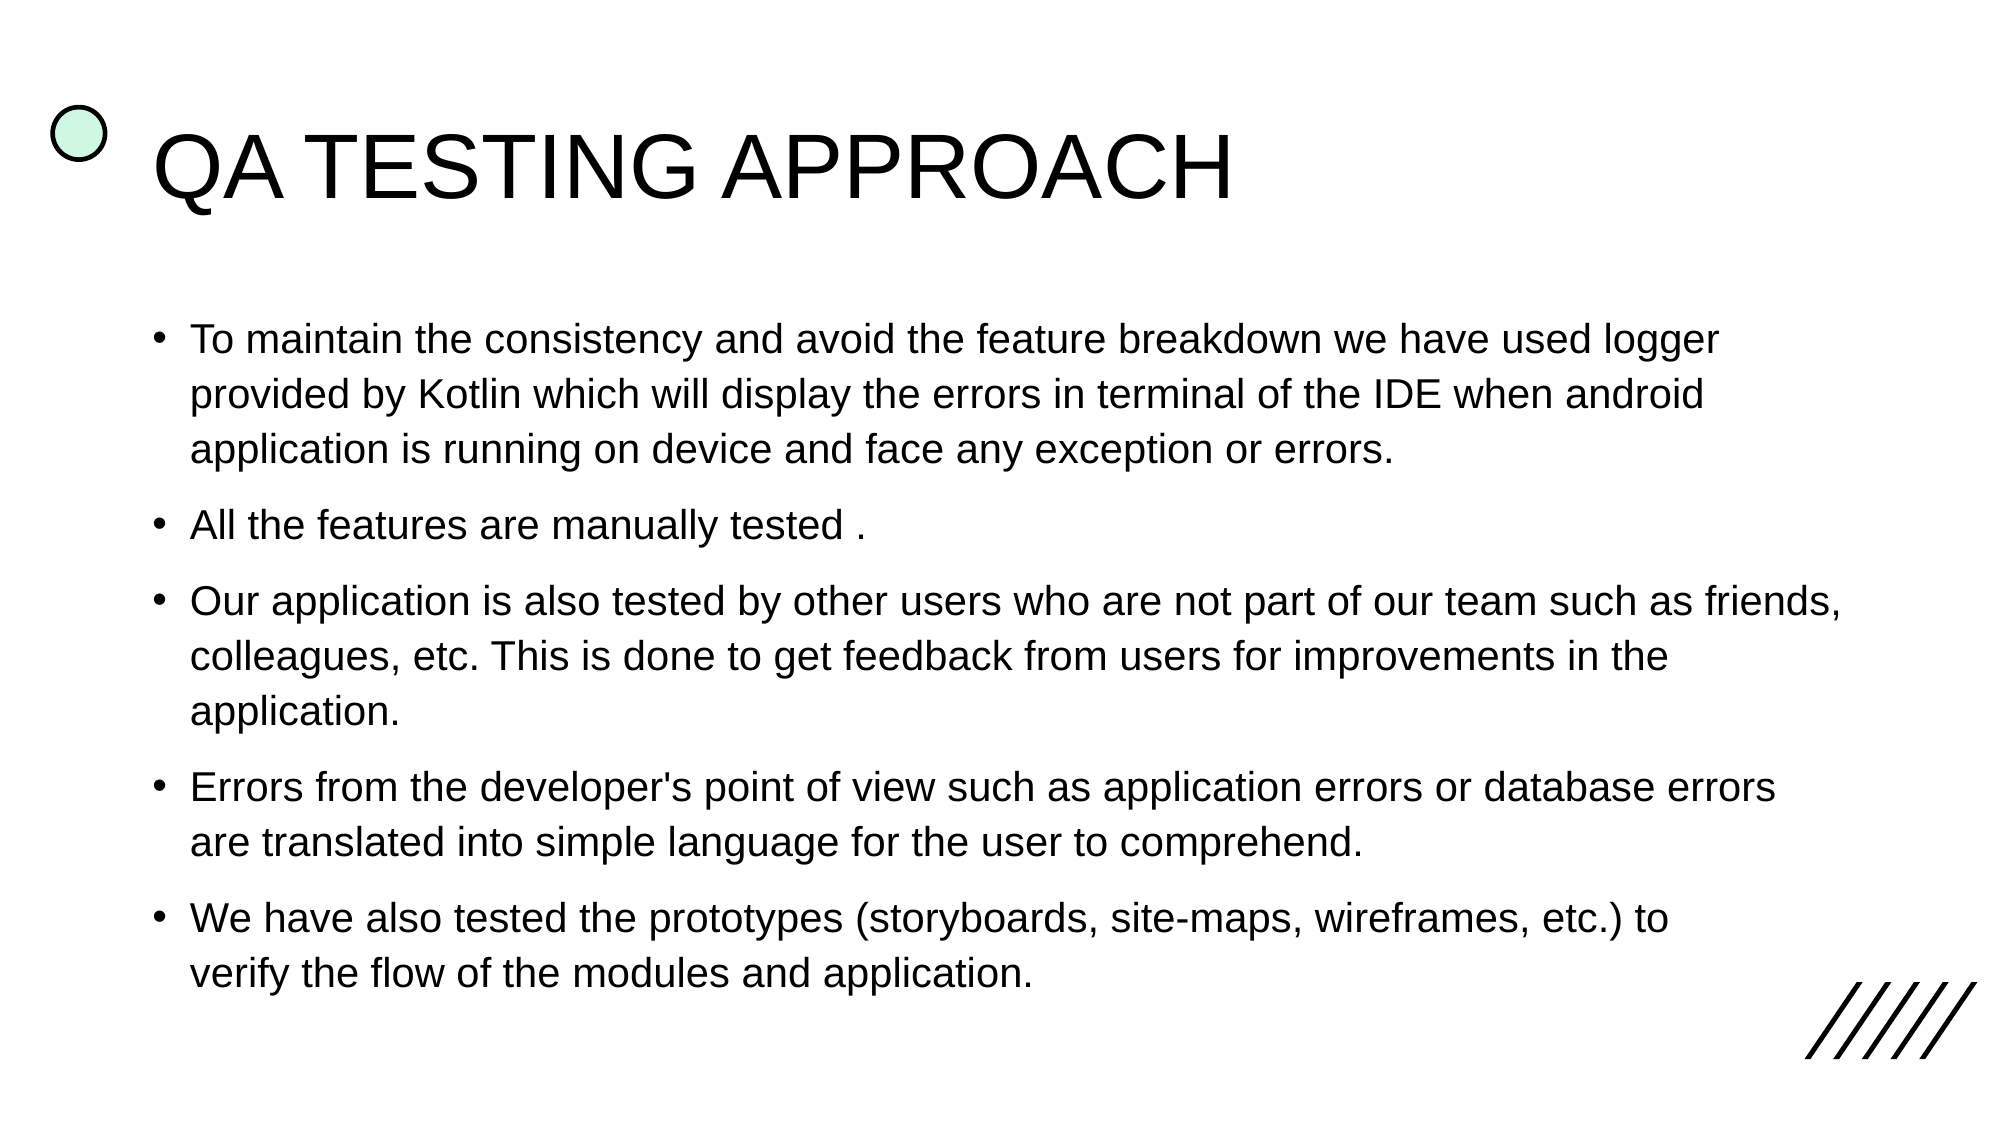

# QA TESTING APPROACH
To maintain the consistency and avoid the feature breakdown we have used logger provided by Kotlin which will display the errors in terminal of the IDE when android application is running on device and face any exception or errors.
All the features are manually tested .
Our application is also tested by other users who are not part of our team such as friends, colleagues, etc. This is done to get feedback from users for improvements in the application.
Errors from the developer's point of view such as application errors or database errors are translated into simple language for the user to comprehend.
We have also tested the prototypes (storyboards, site-maps, wireframes, etc.) to verify the flow of the modules and application.